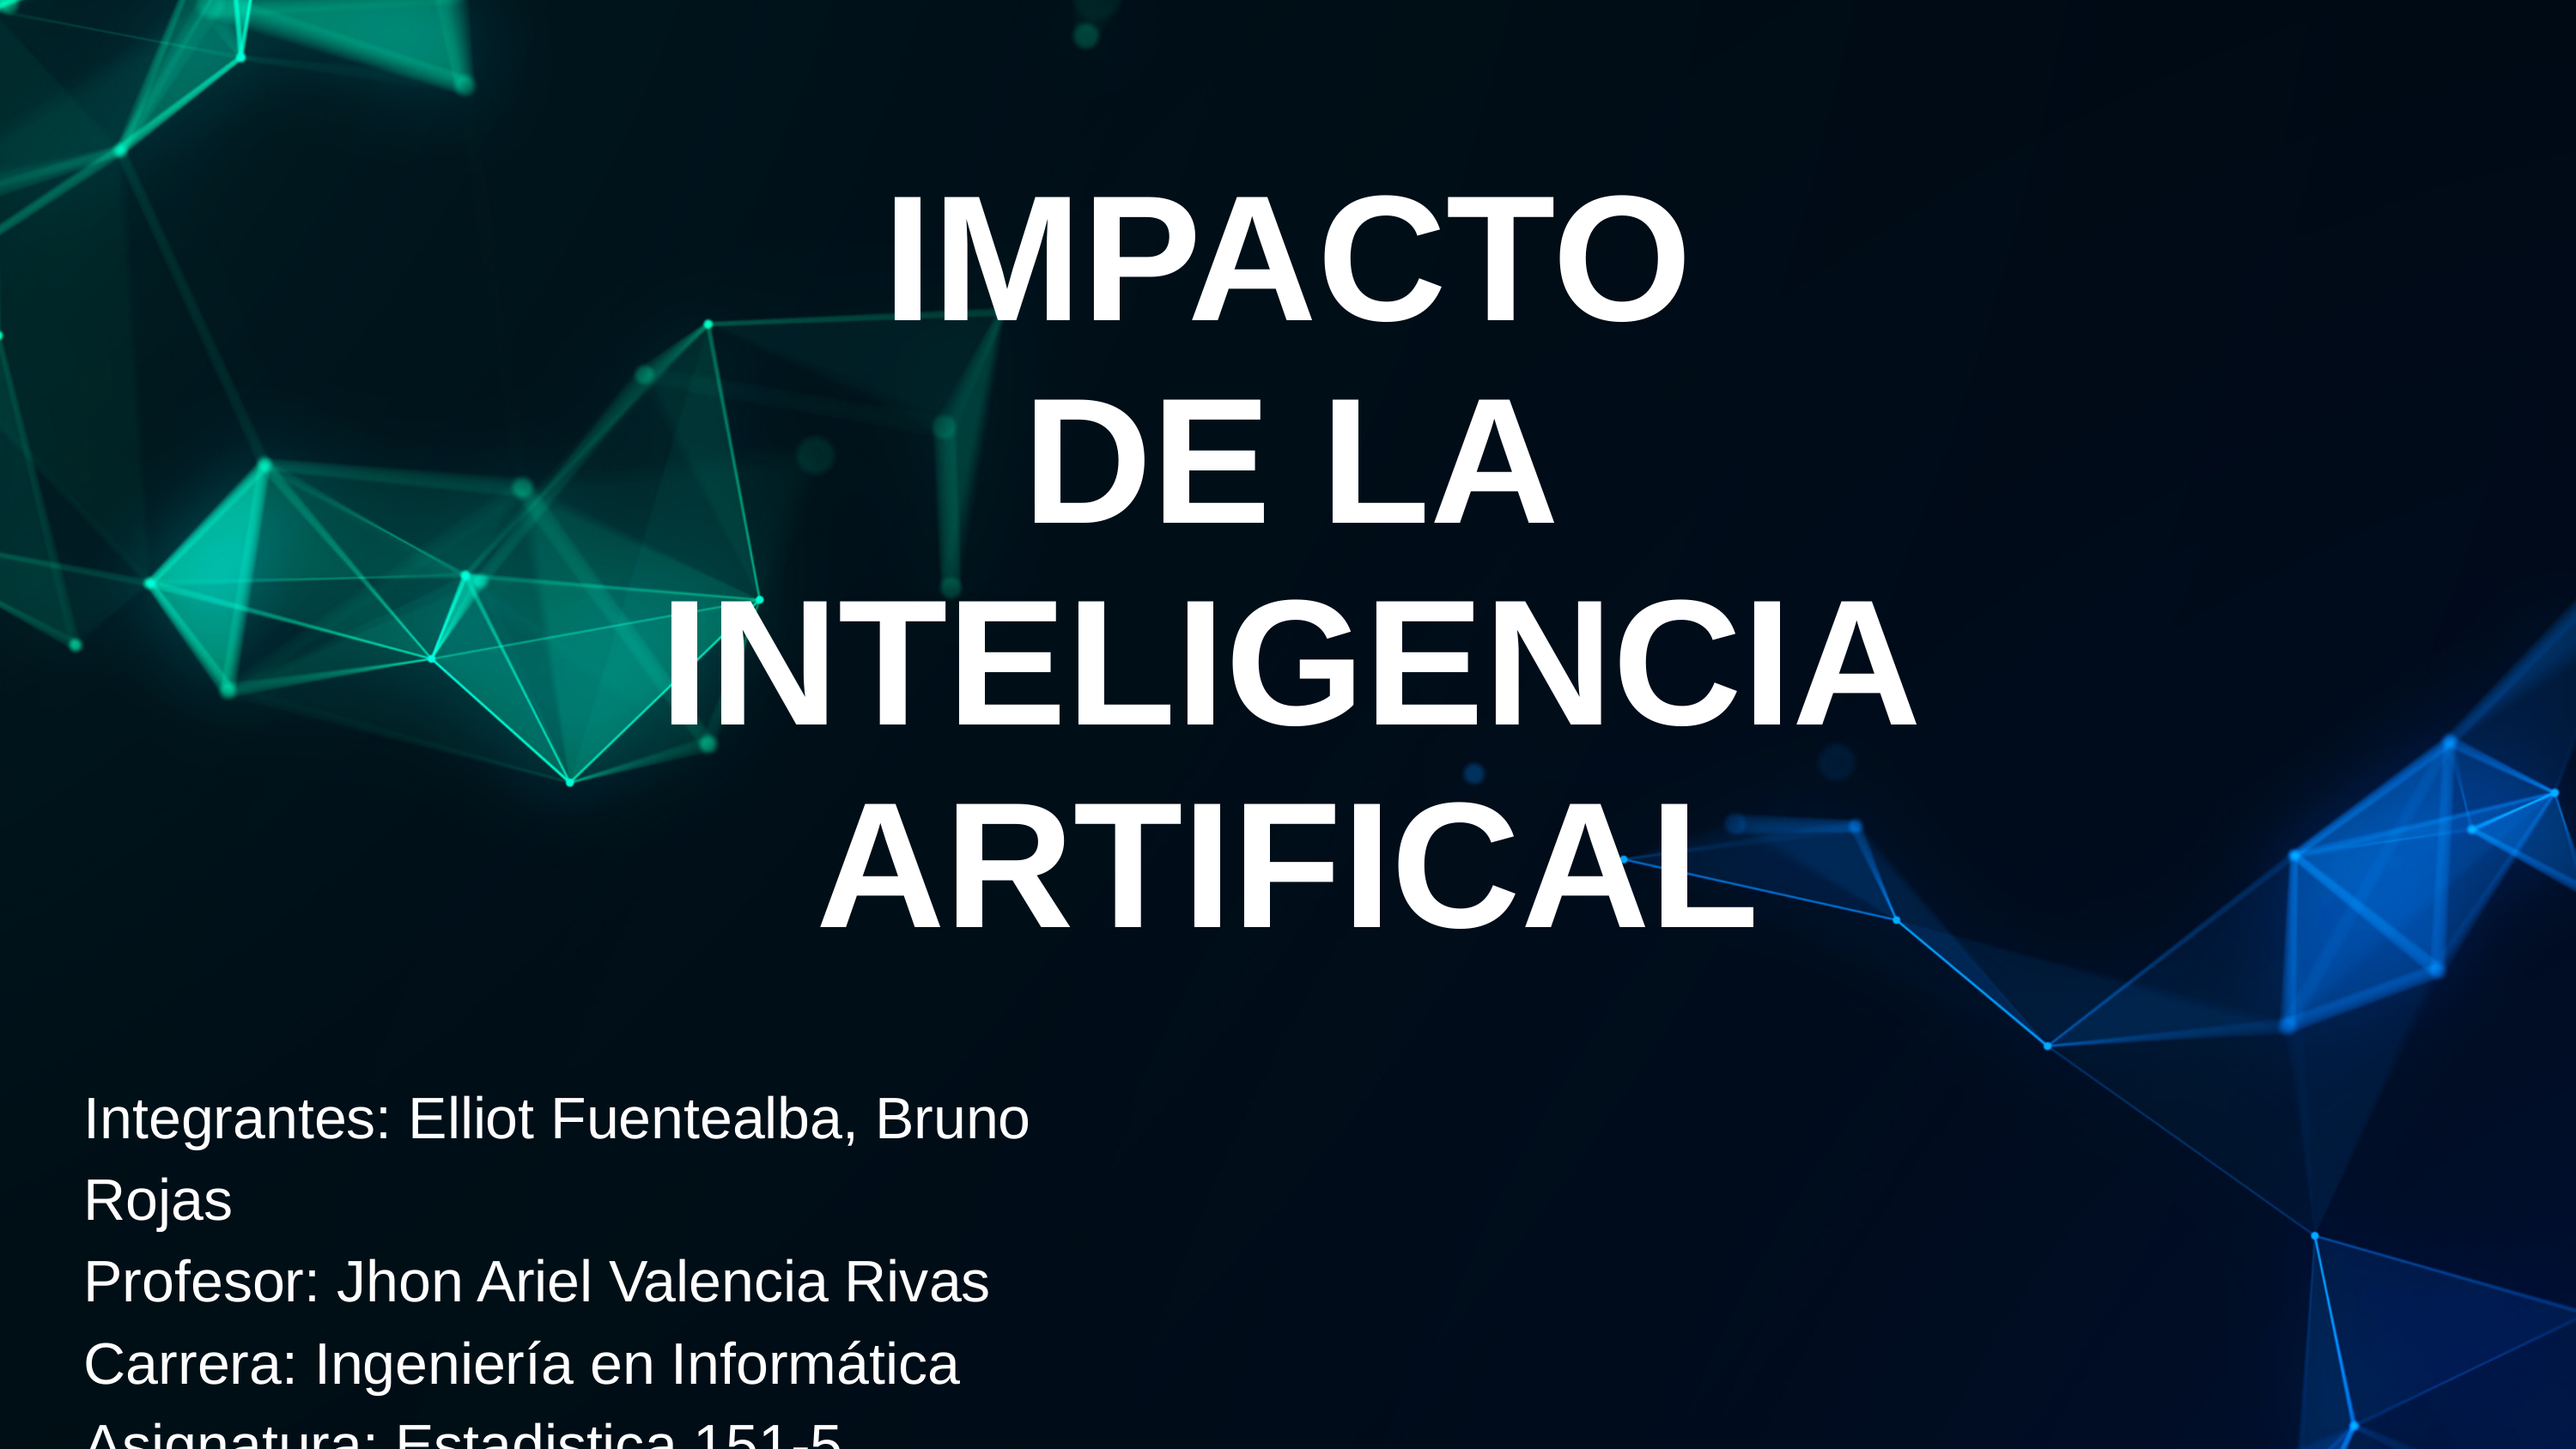

IMPACTO
DE LA INTELIGENCIA ARTIFICAL
Integrantes: Elliot Fuentealba, Bruno Rojas
Profesor: Jhon Ariel Valencia Rivas
Carrera: Ingeniería en Informática
Asignatura: Estadistica 151-5